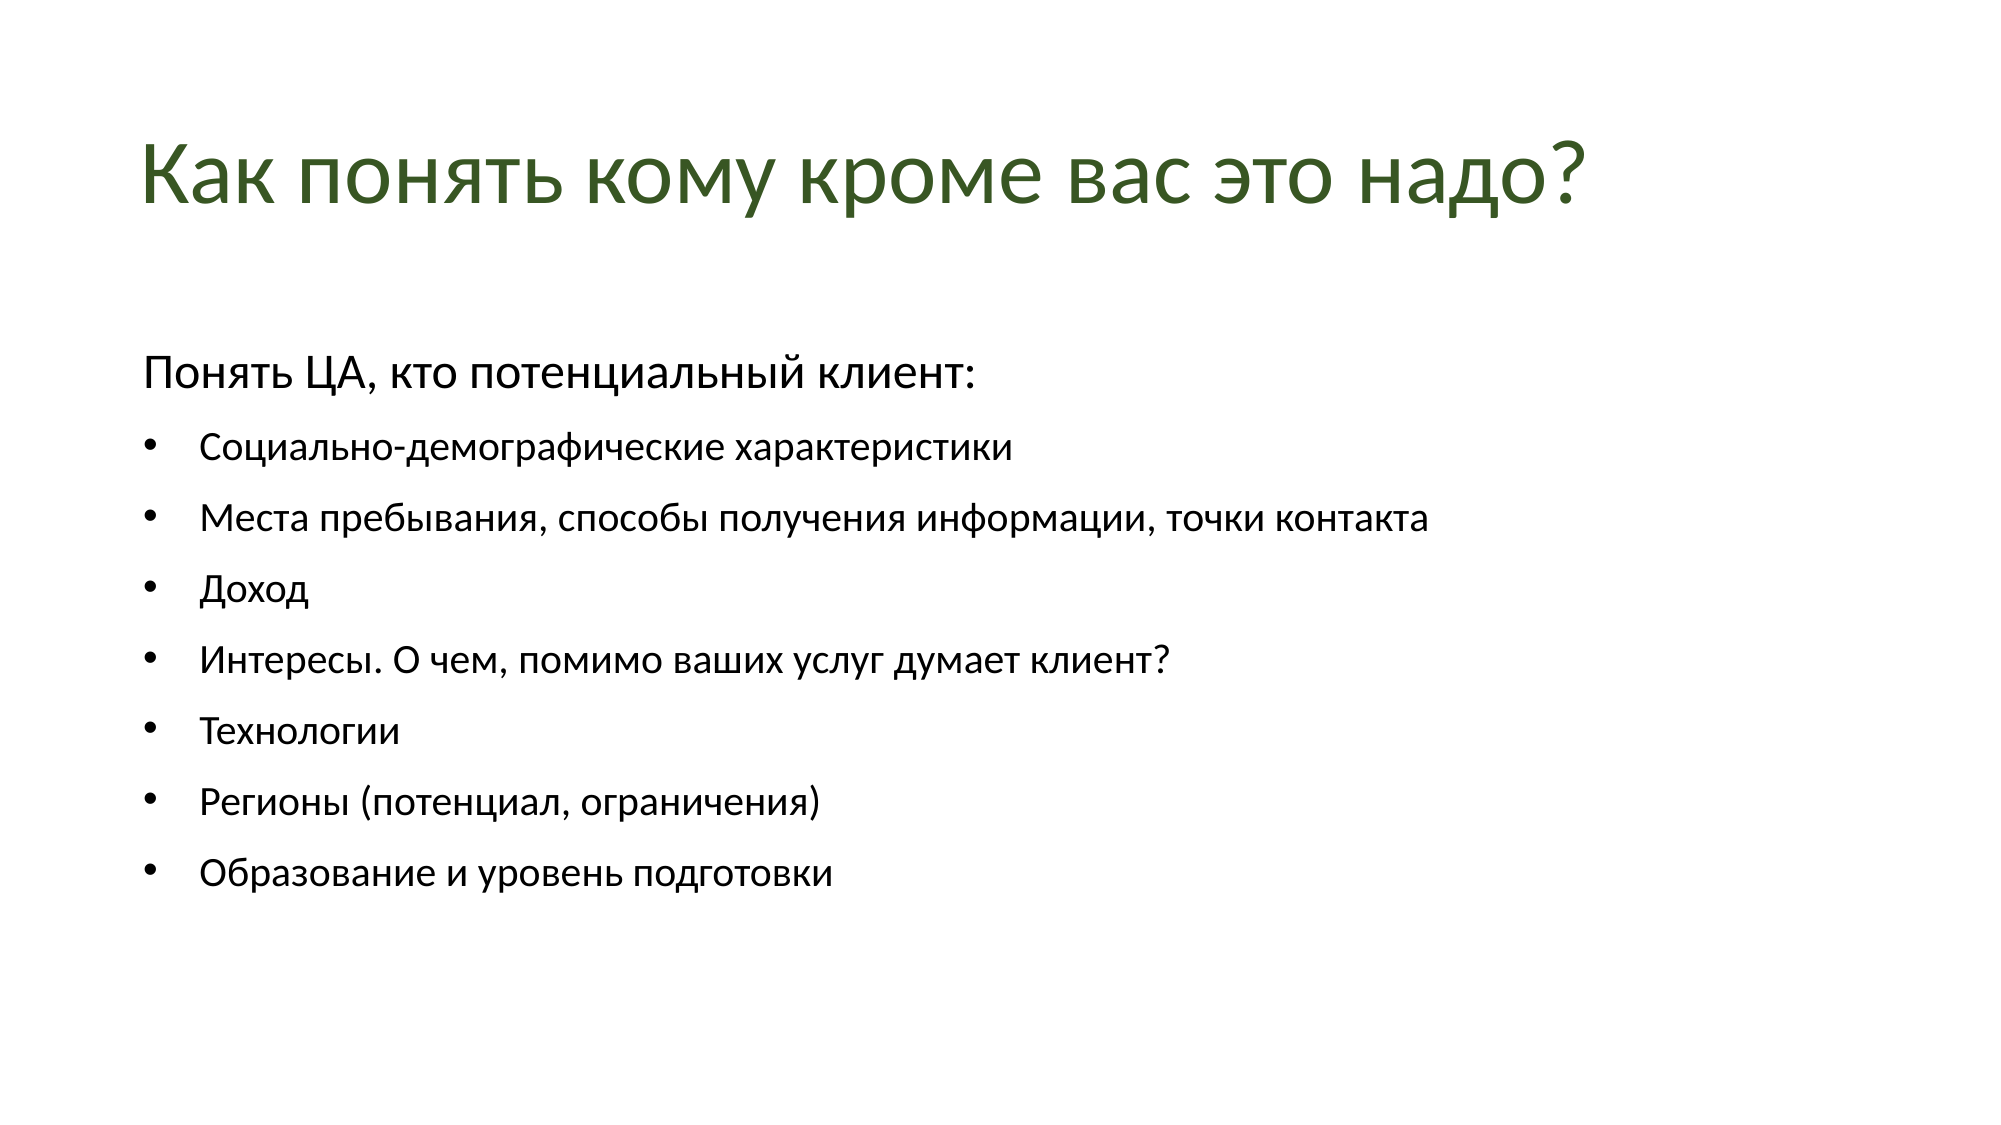

# Как понять кому кроме вас это надо?
Понять ЦА, кто потенциальный клиент:
Социально-демографические характеристики
Места пребывания, способы получения информации, точки контакта
Доход
Интересы. О чем, помимо ваших услуг думает клиент?
Технологии
Регионы (потенциал, ограничения)
Образование и уровень подготовки